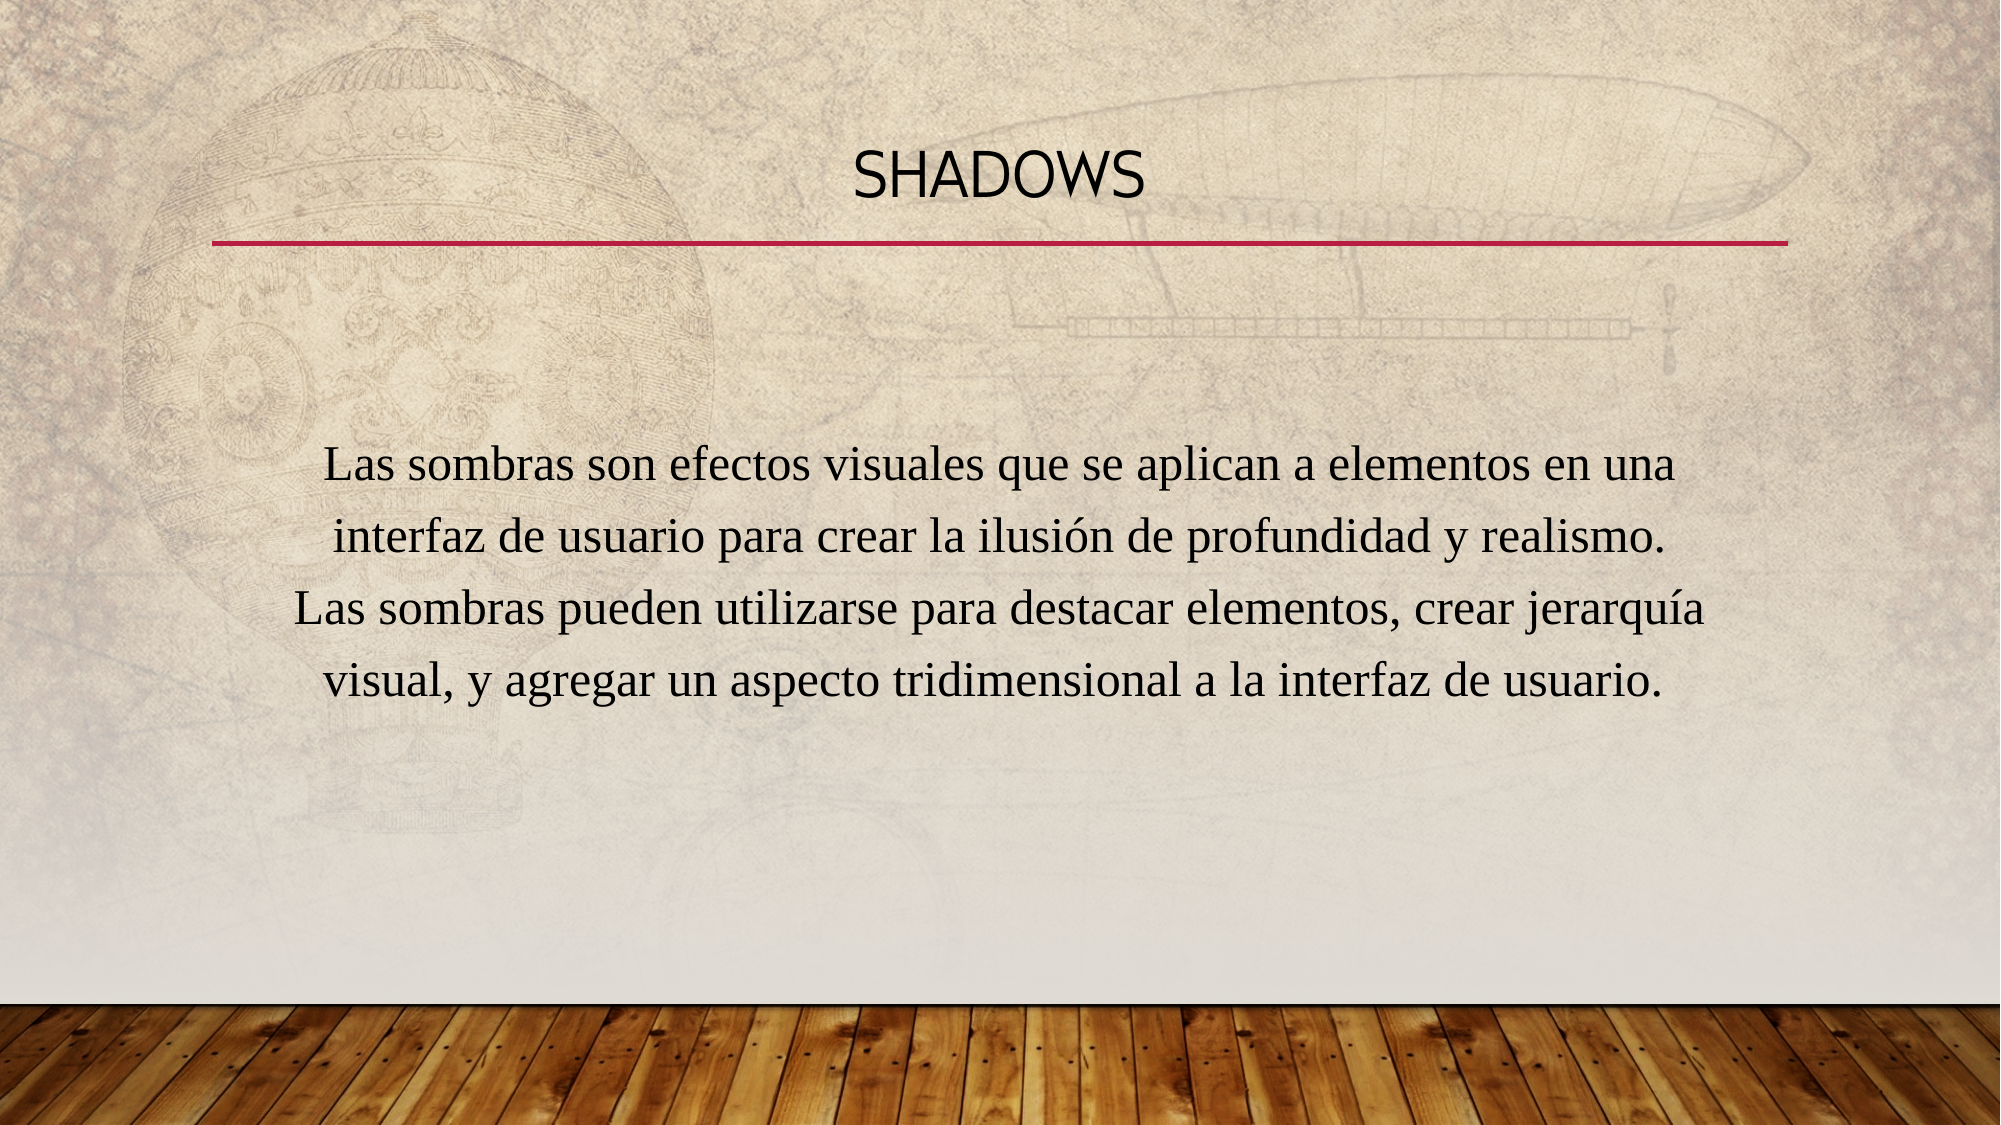

# sHADOWS
Las sombras son efectos visuales que se aplican a elementos en una interfaz de usuario para crear la ilusión de profundidad y realismo. Las sombras pueden utilizarse para destacar elementos, crear jerarquía visual, y agregar un aspecto tridimensional a la interfaz de usuario.